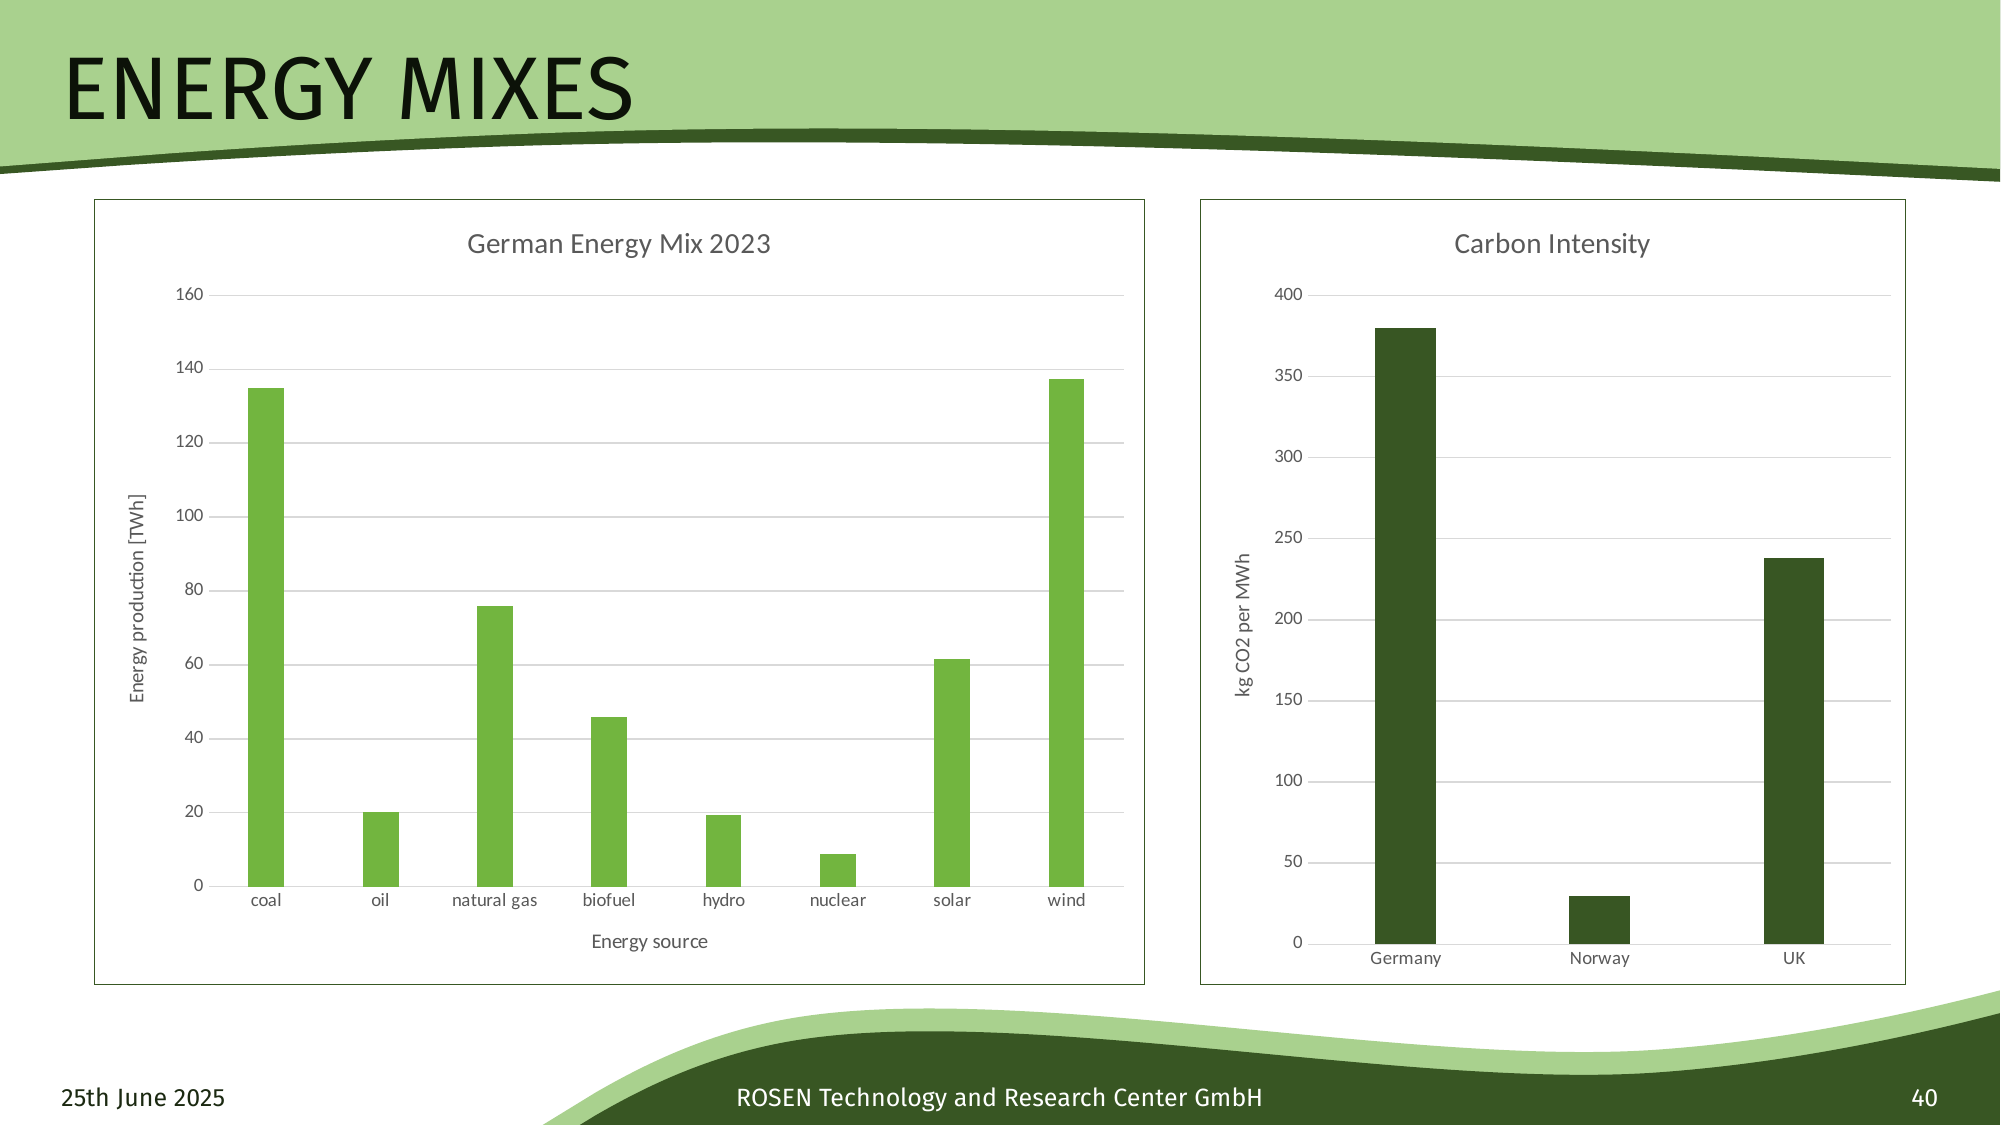

# Energy Mixes

### Chart: German Energy Mix 2023

| Category |  |
|---|---|
| coal | 135.0 |
| oil | 20.13 |
| natural gas | 76.0 |
| biofuel | 46.02 |
| hydro | 19.48 |
| nuclear | 8.75 |
| solar | 61.56 |
| wind | 137.29 |

### Chart: Carbon Intensity

| Category |  |
|---|---|
| Germany | 380.0 |
| Norway | 30.0 |
| UK | 238.0 |
25th June 2025
ROSEN Technology and Research Center GmbH
40